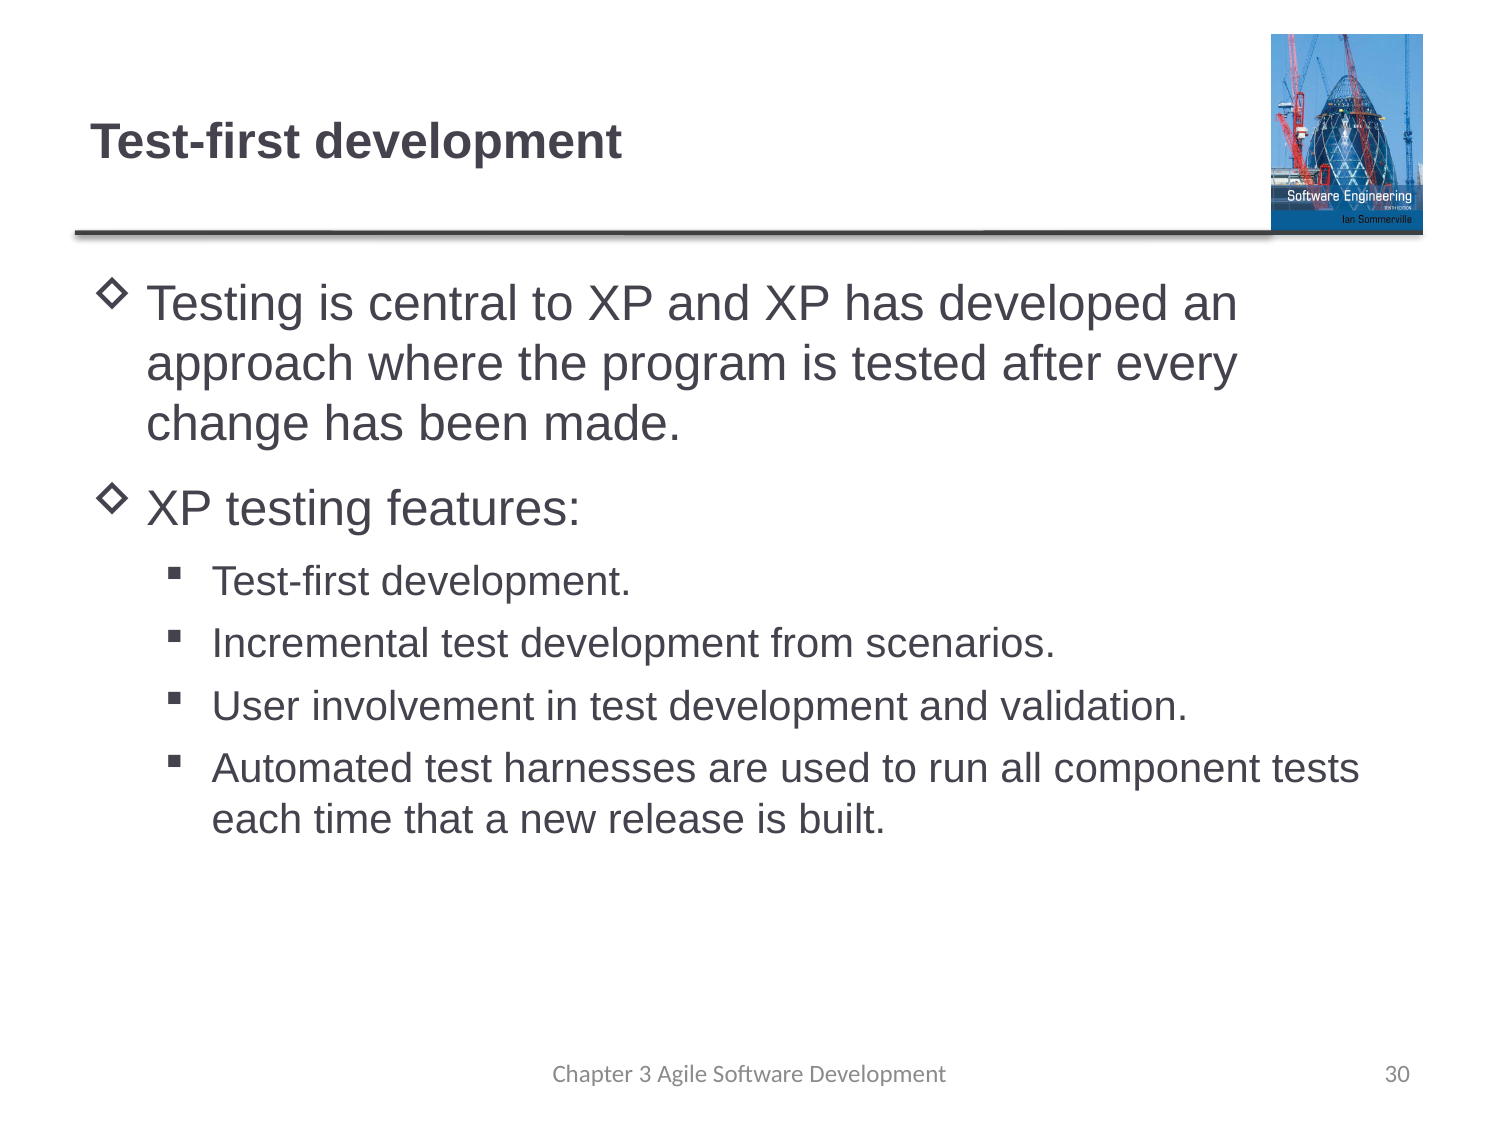

# Test-first development
Testing is central to XP and XP has developed an approach where the program is tested after every change has been made.
XP testing features:
Test-first development.
Incremental test development from scenarios.
User involvement in test development and validation.
Automated test harnesses are used to run all component tests each time that a new release is built.
Chapter 3 Agile Software Development
30